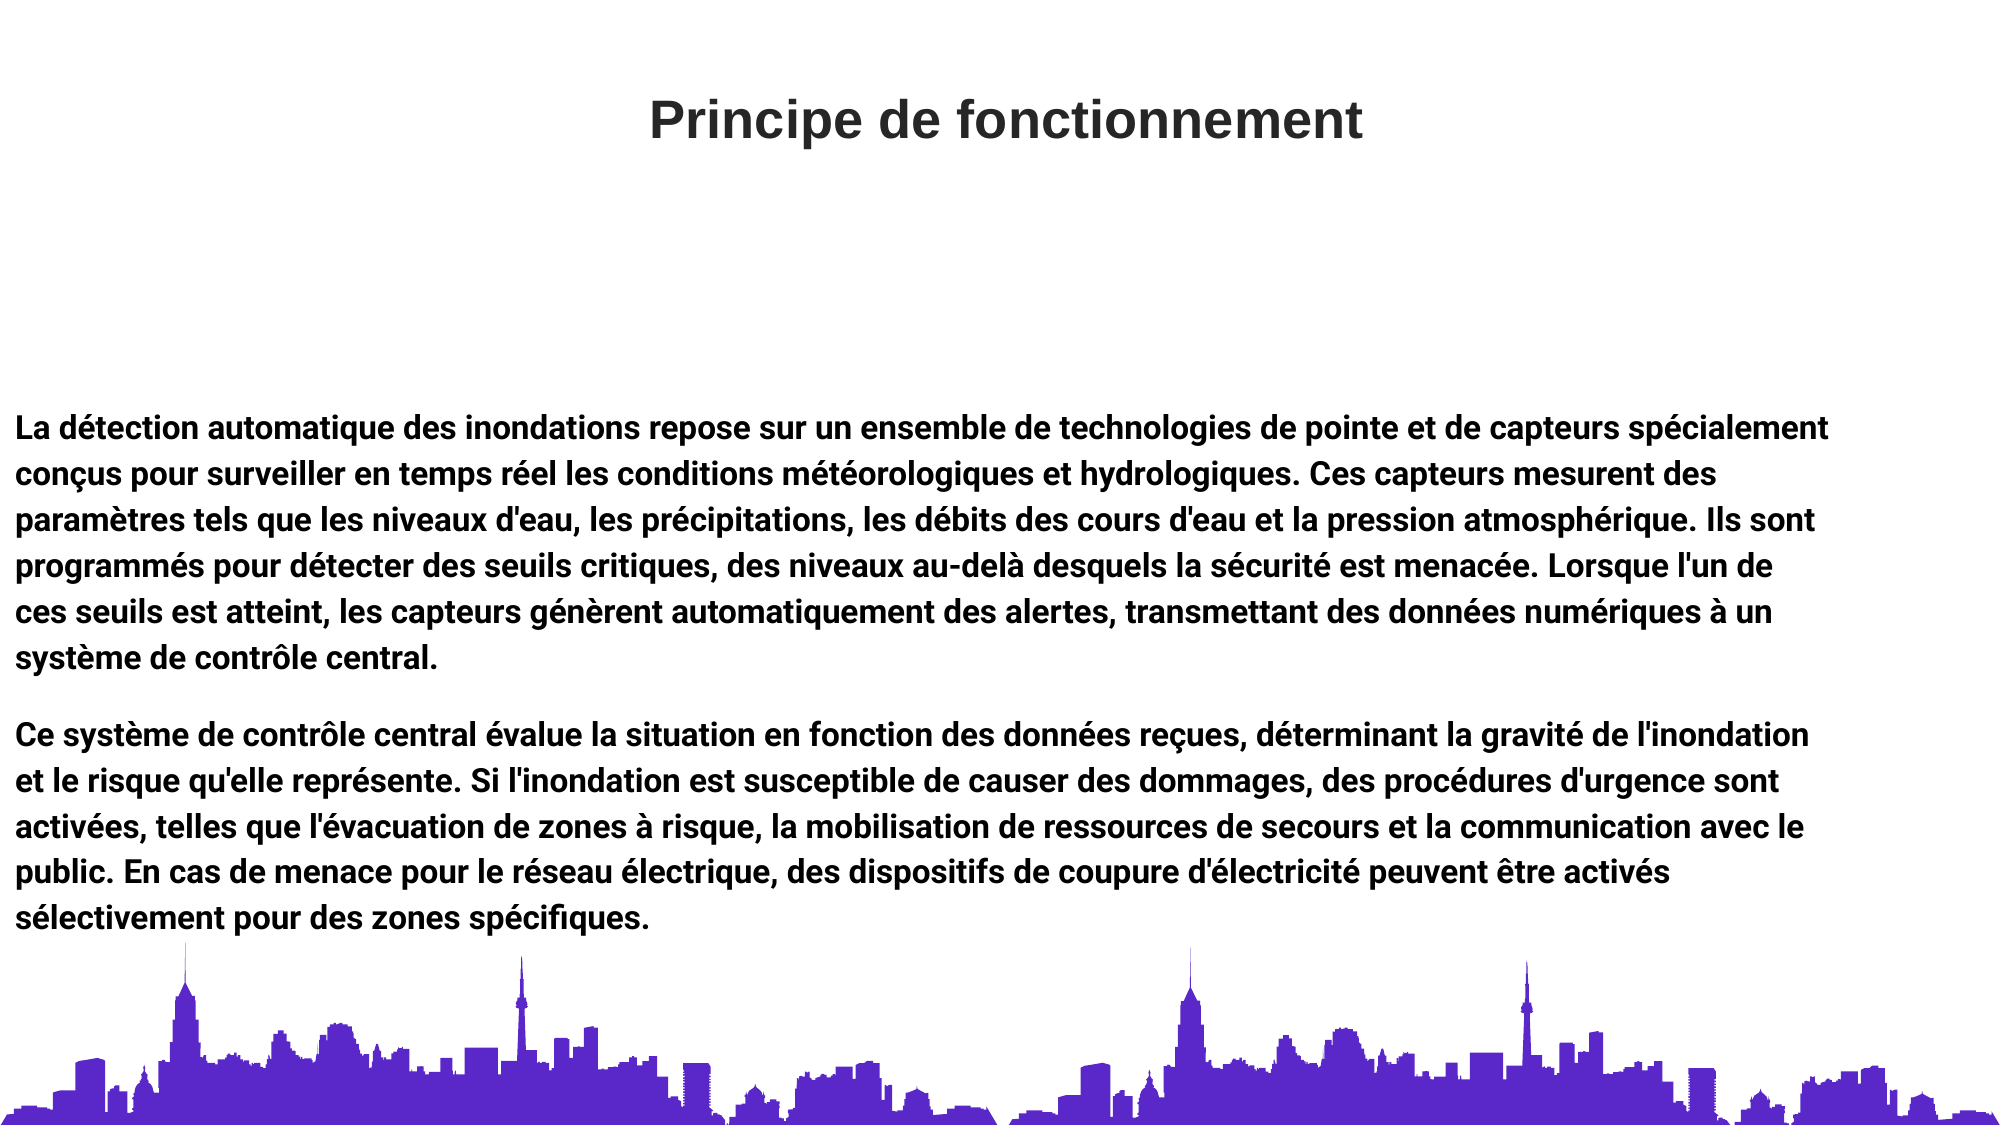

Principe de fonctionnement
La détection automatique des inondations repose sur un ensemble de technologies de pointe et de capteurs spécialement conçus pour surveiller en temps réel les conditions météorologiques et hydrologiques. Ces capteurs mesurent des paramètres tels que les niveaux d'eau, les précipitations, les débits des cours d'eau et la pression atmosphérique. Ils sont programmés pour détecter des seuils critiques, des niveaux au-delà desquels la sécurité est menacée. Lorsque l'un de ces seuils est atteint, les capteurs génèrent automatiquement des alertes, transmettant des données numériques à un système de contrôle central.
Ce système de contrôle central évalue la situation en fonction des données reçues, déterminant la gravité de l'inondation et le risque qu'elle représente. Si l'inondation est susceptible de causer des dommages, des procédures d'urgence sont activées, telles que l'évacuation de zones à risque, la mobilisation de ressources de secours et la communication avec le public. En cas de menace pour le réseau électrique, des dispositifs de coupure d'électricité peuvent être activés sélectivement pour des zones spécifiques.